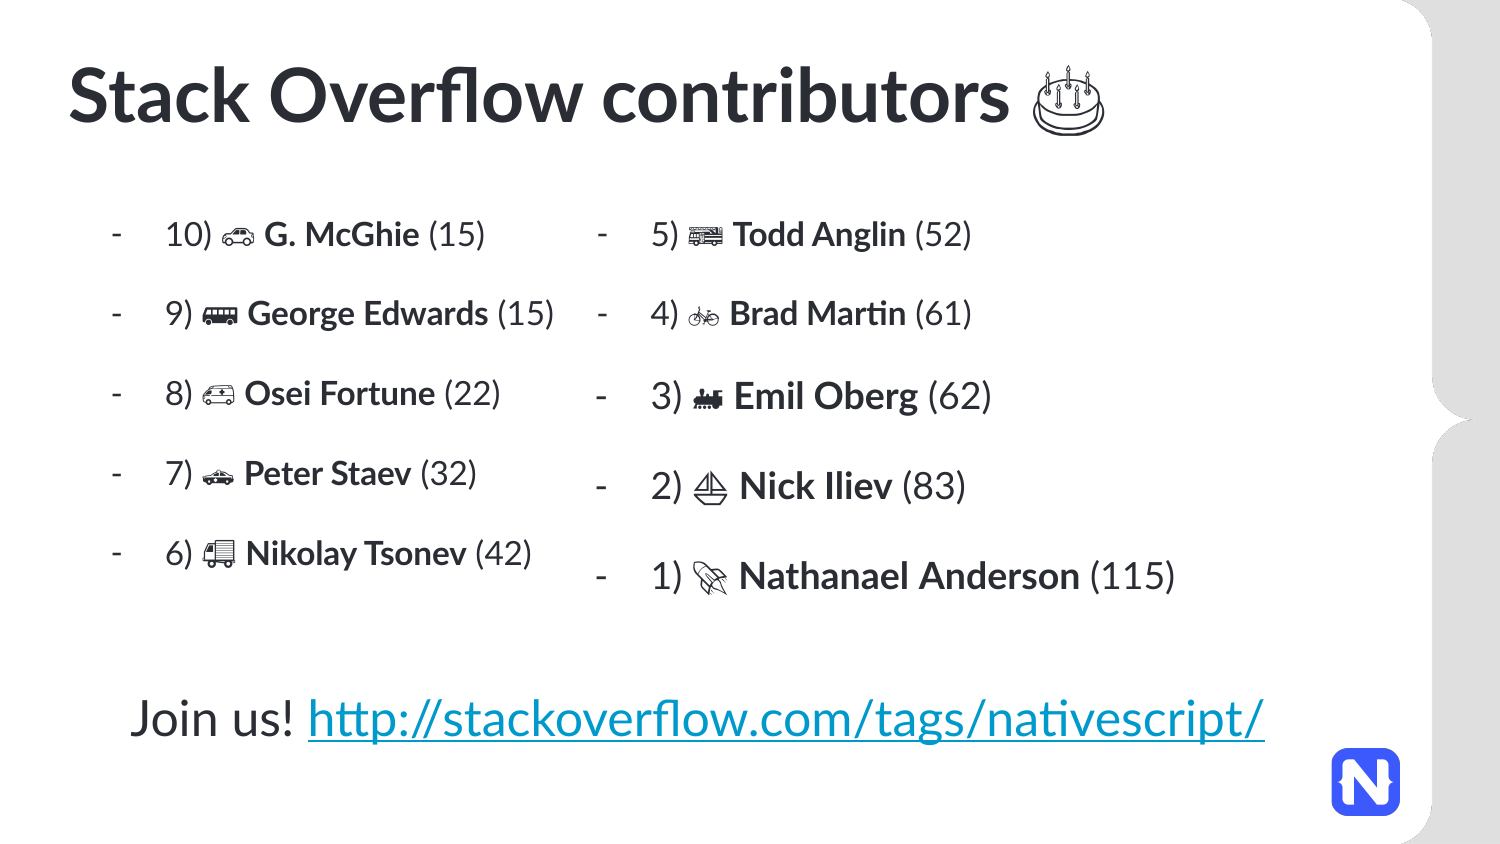

# Stack Overflow contributors 🎂
10) 🚗 G. McGhie (15)

9) 🚌 George Edwards (15)

8) 🚑 Osei Fortune (22)

7) 🚓 Peter Staev (32)

6) 🚚 Nikolay Tsonev (42)

5) 🚒 Todd Anglin (52)

4) 🚲 Brad Martin (61)

3) 🚂 Emil Oberg (62)

2) ⛵ Nick Iliev (83)

1) 🚀 Nathanael Anderson (115)

         Join us! http://stackoverflow.com/tags/nativescript/